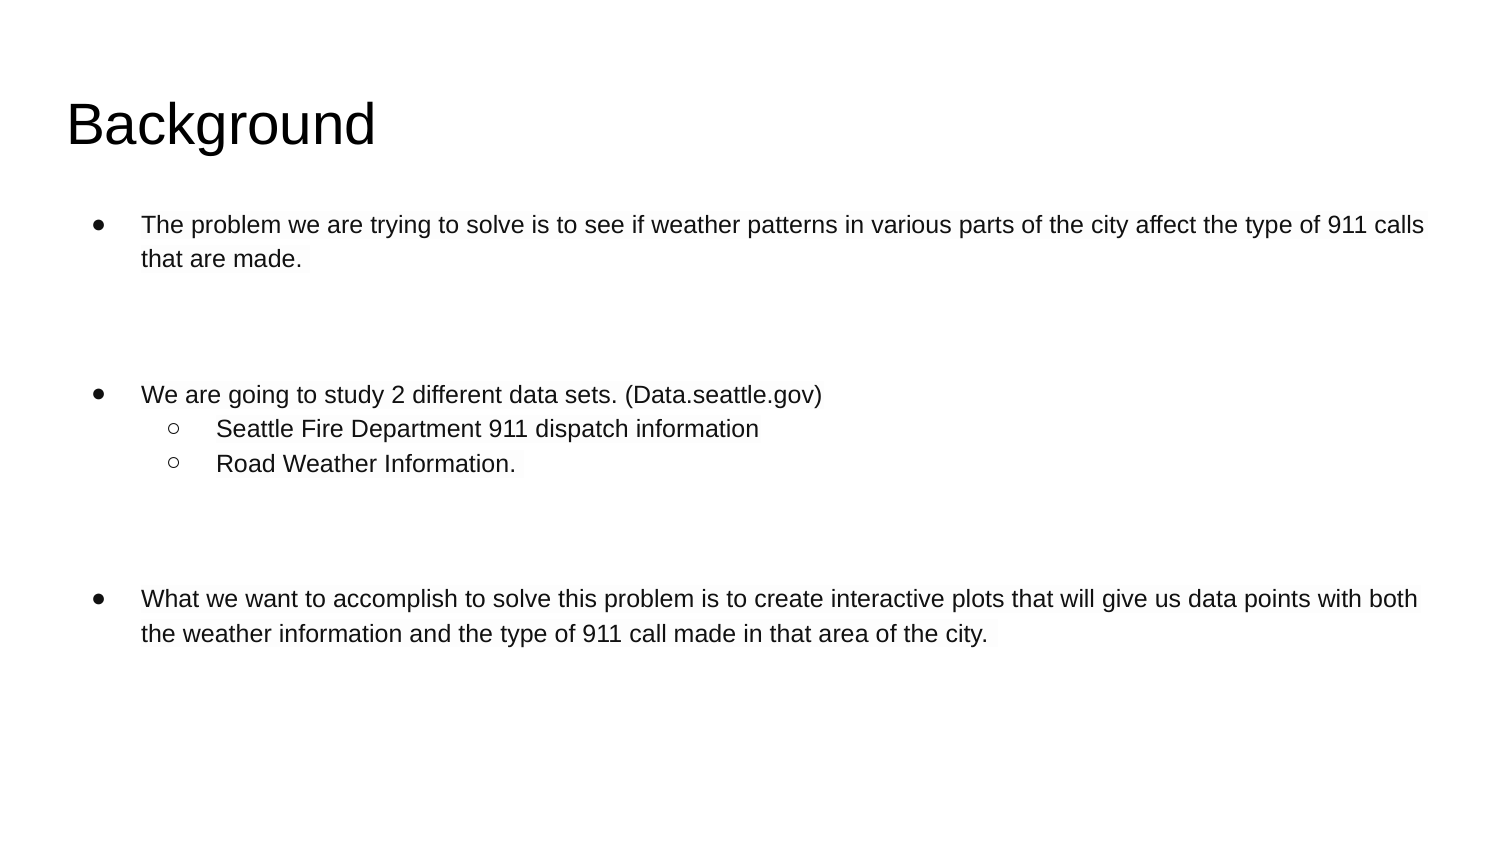

Background
The problem we are trying to solve is to see if weather patterns in various parts of the city affect the type of 911 calls that are made.

We are going to study 2 different data sets. (Data.seattle.gov)
Seattle Fire Department 911 dispatch information
Road Weather Information.

What we want to accomplish to solve this problem is to create interactive plots that will give us data points with both the weather information and the type of 911 call made in that area of the city.